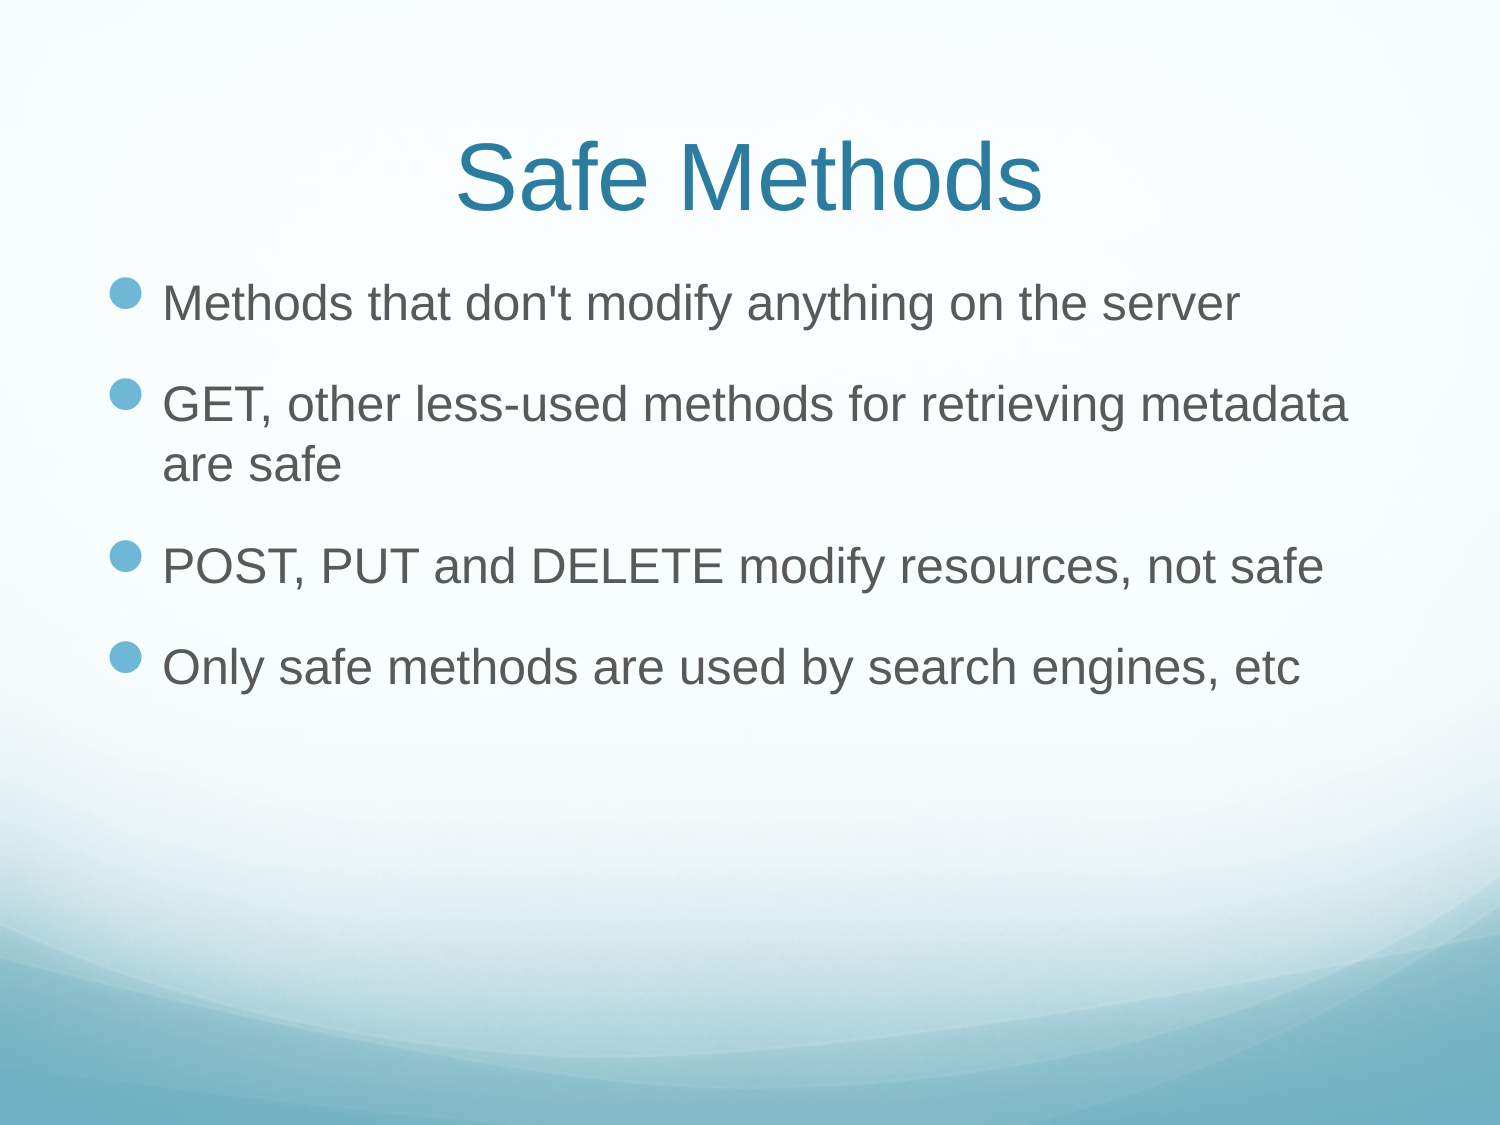

# Safe Methods
Methods that don't modify anything on the server
GET, other less-used methods for retrieving metadata are safe
POST, PUT and DELETE modify resources, not safe
Only safe methods are used by search engines, etc